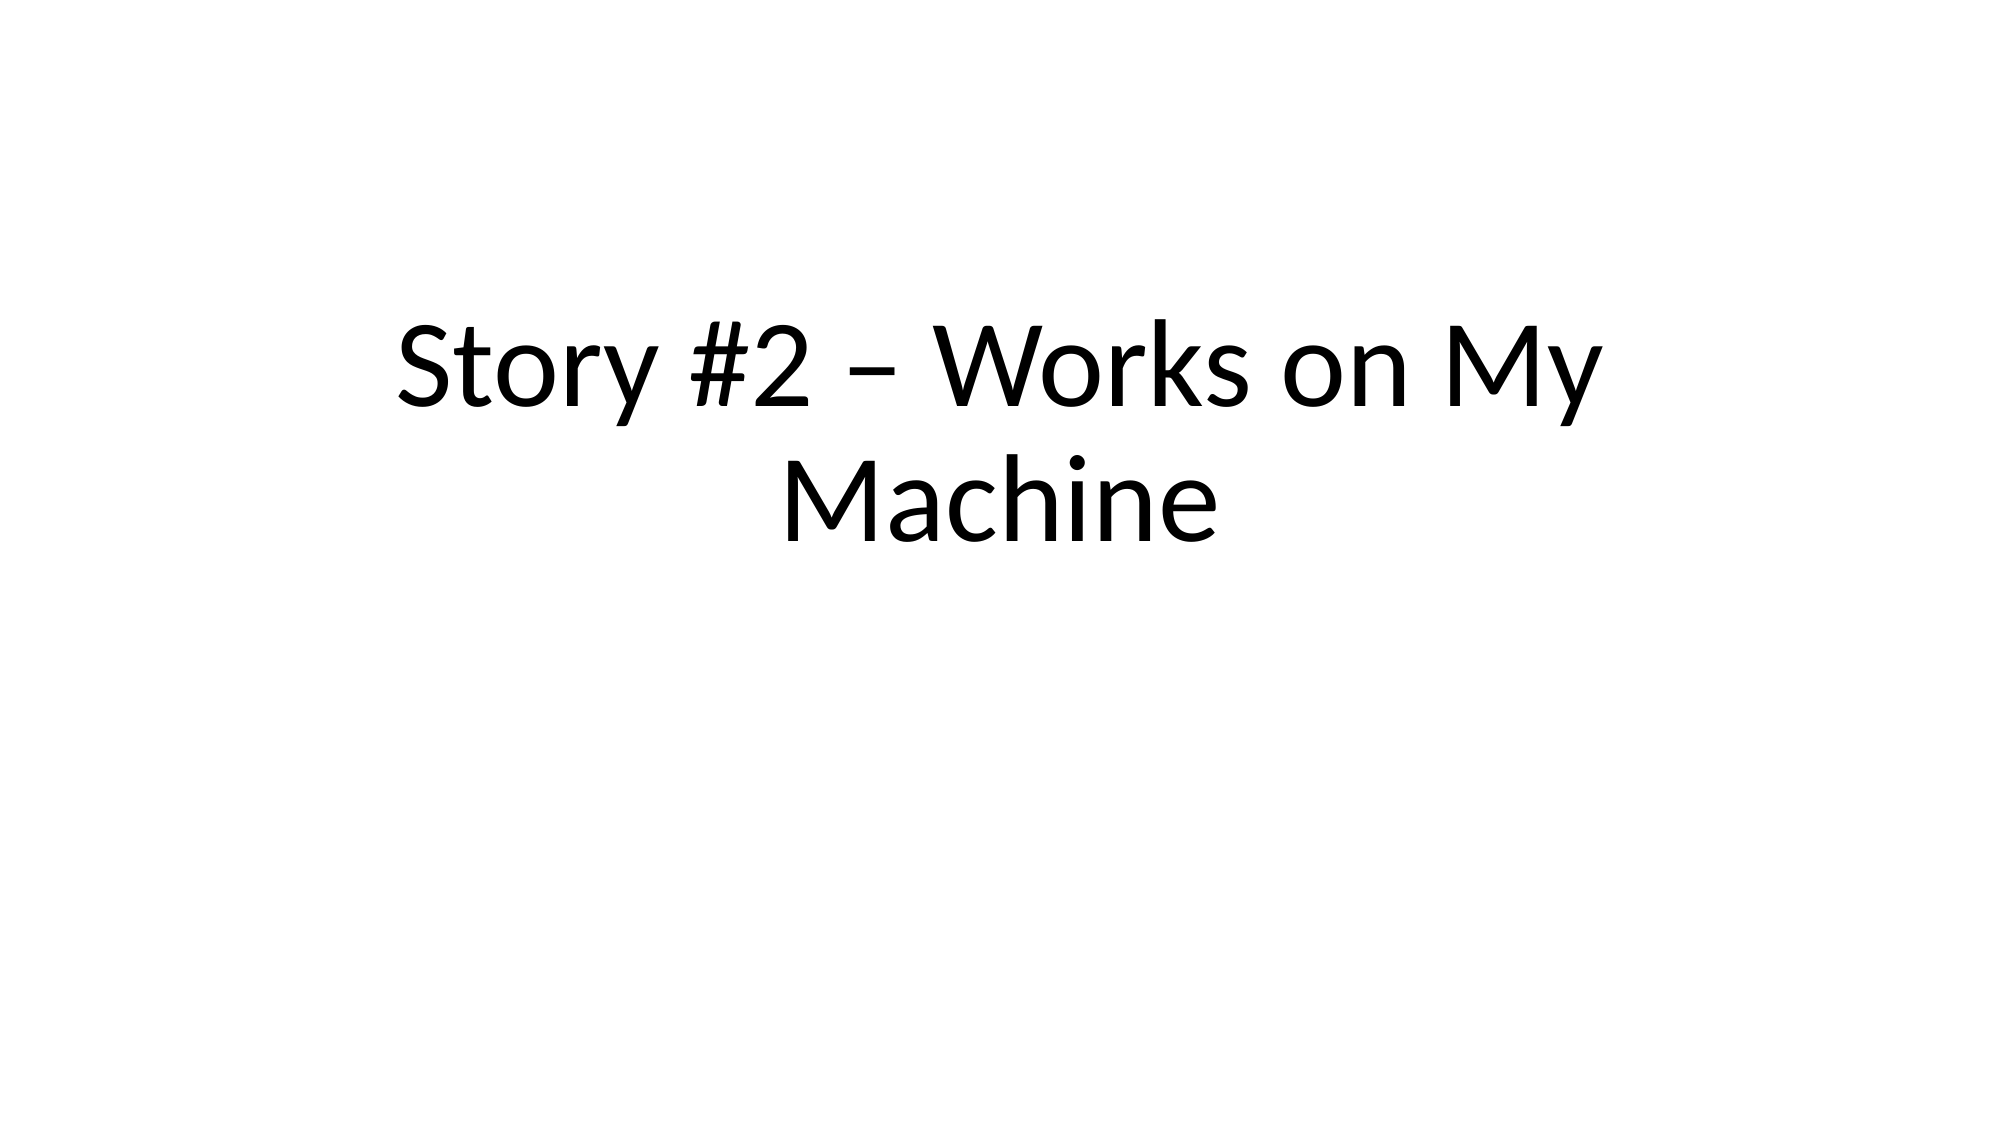

# Story #2 – Works on My Machine